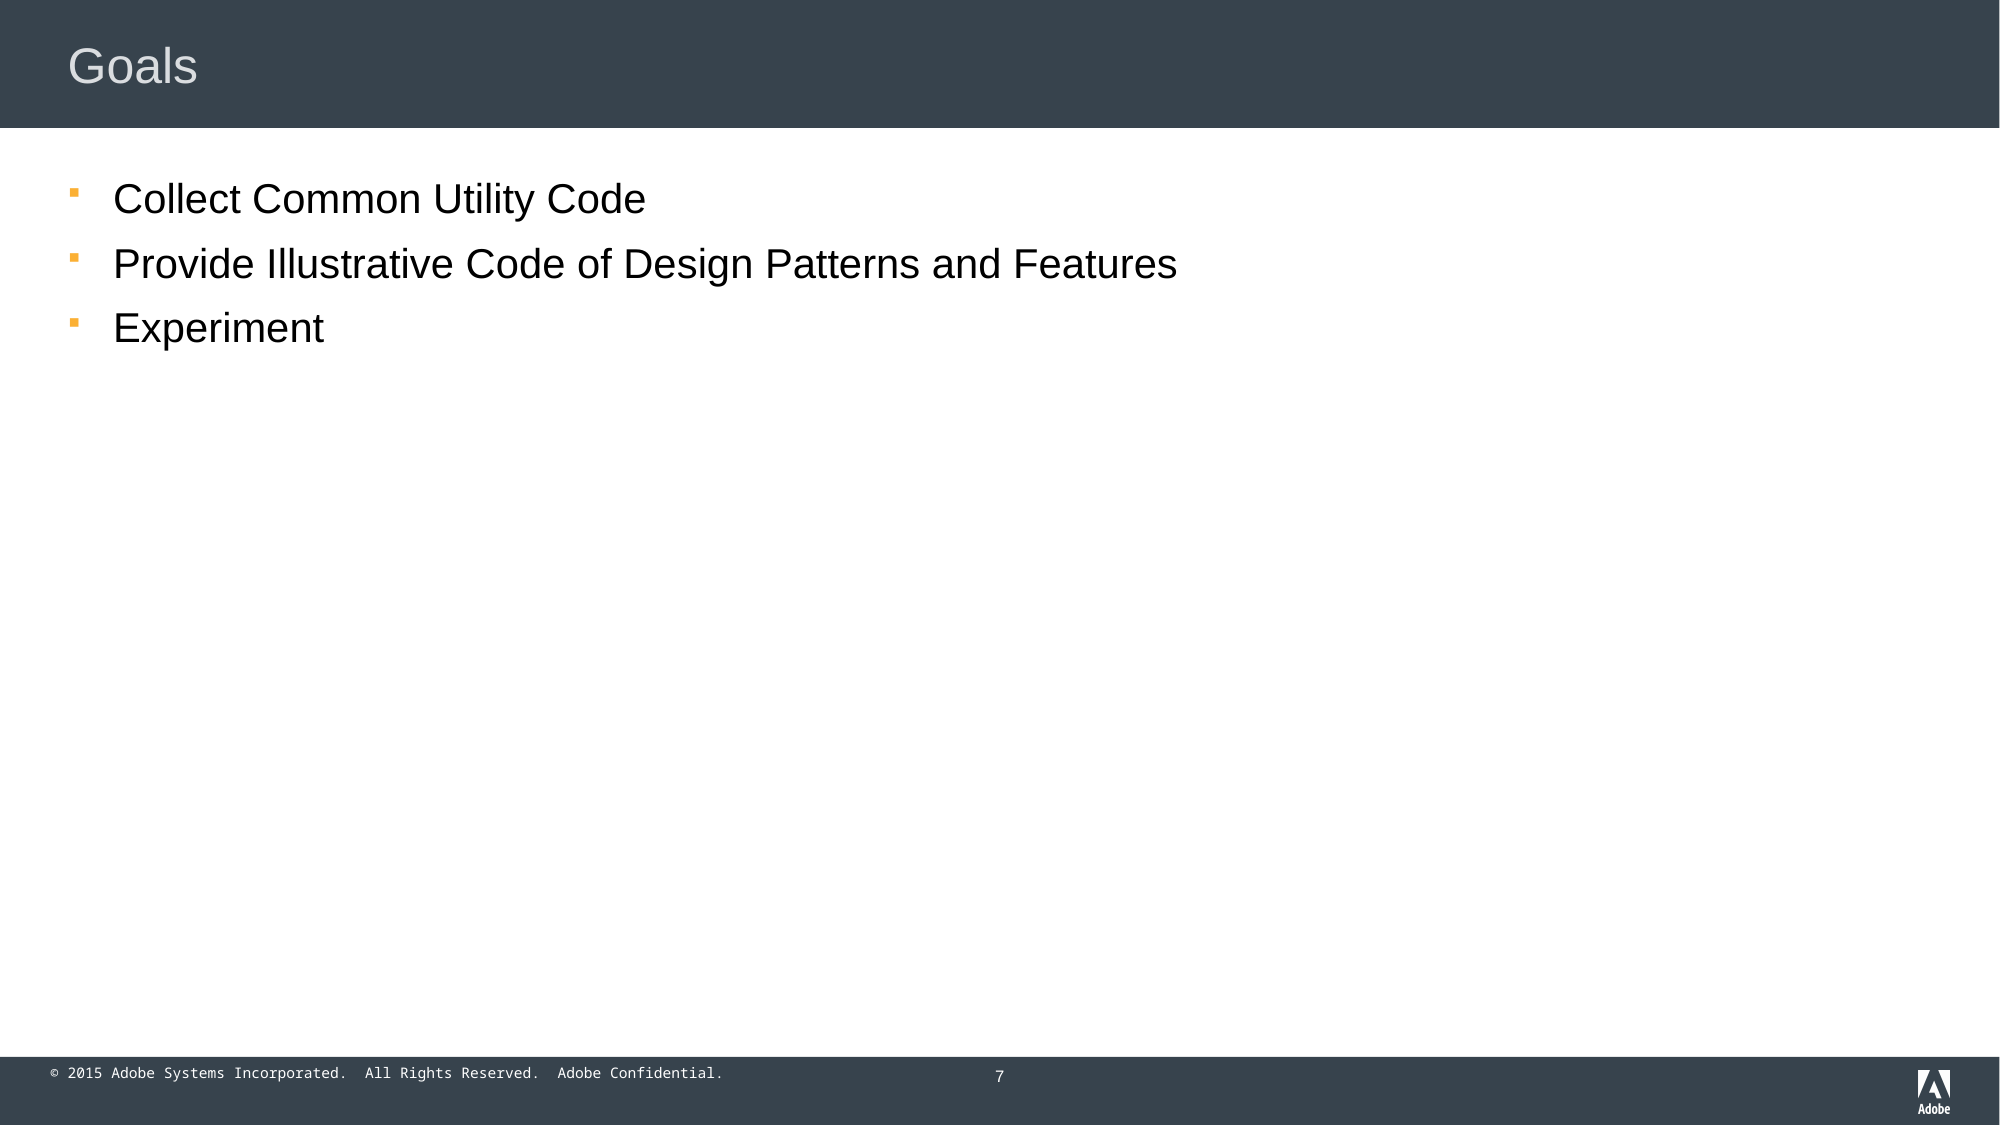

# Goals
Collect Common Utility Code
Provide Illustrative Code of Design Patterns and Features
Experiment

7